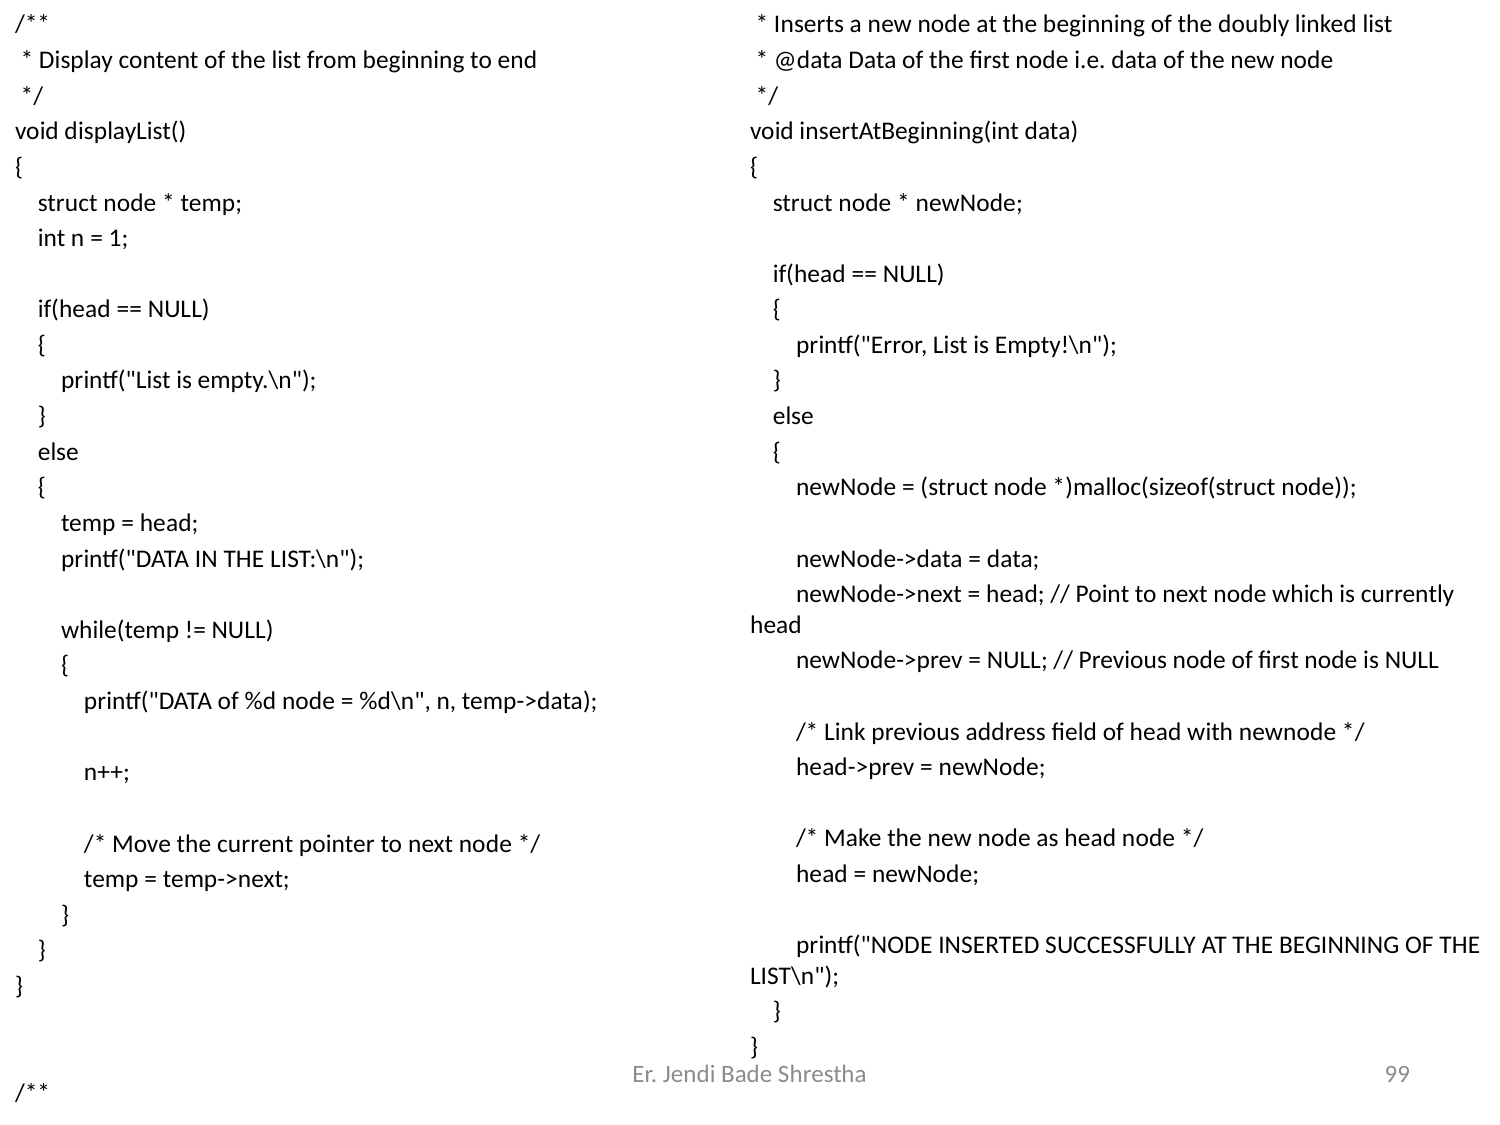

/**
 * Display content of the list from beginning to end
 */
void displayList()
{
    struct node * temp;
    int n = 1;

    if(head == NULL)
    {
        printf("List is empty.\n");
    }
    else
    {
        temp = head;
        printf("DATA IN THE LIST:\n");

        while(temp != NULL)
        {
            printf("DATA of %d node = %d\n", n, temp->data);

            n++;

            /* Move the current pointer to next node */
            temp = temp->next;
        }
    }
}

/**
 * Inserts a new node at the beginning of the doubly linked list
 * @data Data of the first node i.e. data of the new node
 */
void insertAtBeginning(int data)
{
    struct node * newNode;

    if(head == NULL)
    {
        printf("Error, List is Empty!\n");
    }
    else
    {
        newNode = (struct node *)malloc(sizeof(struct node));

        newNode->data = data;
        newNode->next = head; // Point to next node which is currently head
        newNode->prev = NULL; // Previous node of first node is NULL

        /* Link previous address field of head with newnode */
        head->prev = newNode;

        /* Make the new node as head node */
        head = newNode;

        printf("NODE INSERTED SUCCESSFULLY AT THE BEGINNING OF THE LIST\n");
    }
}

Er. Jendi Bade Shrestha
99